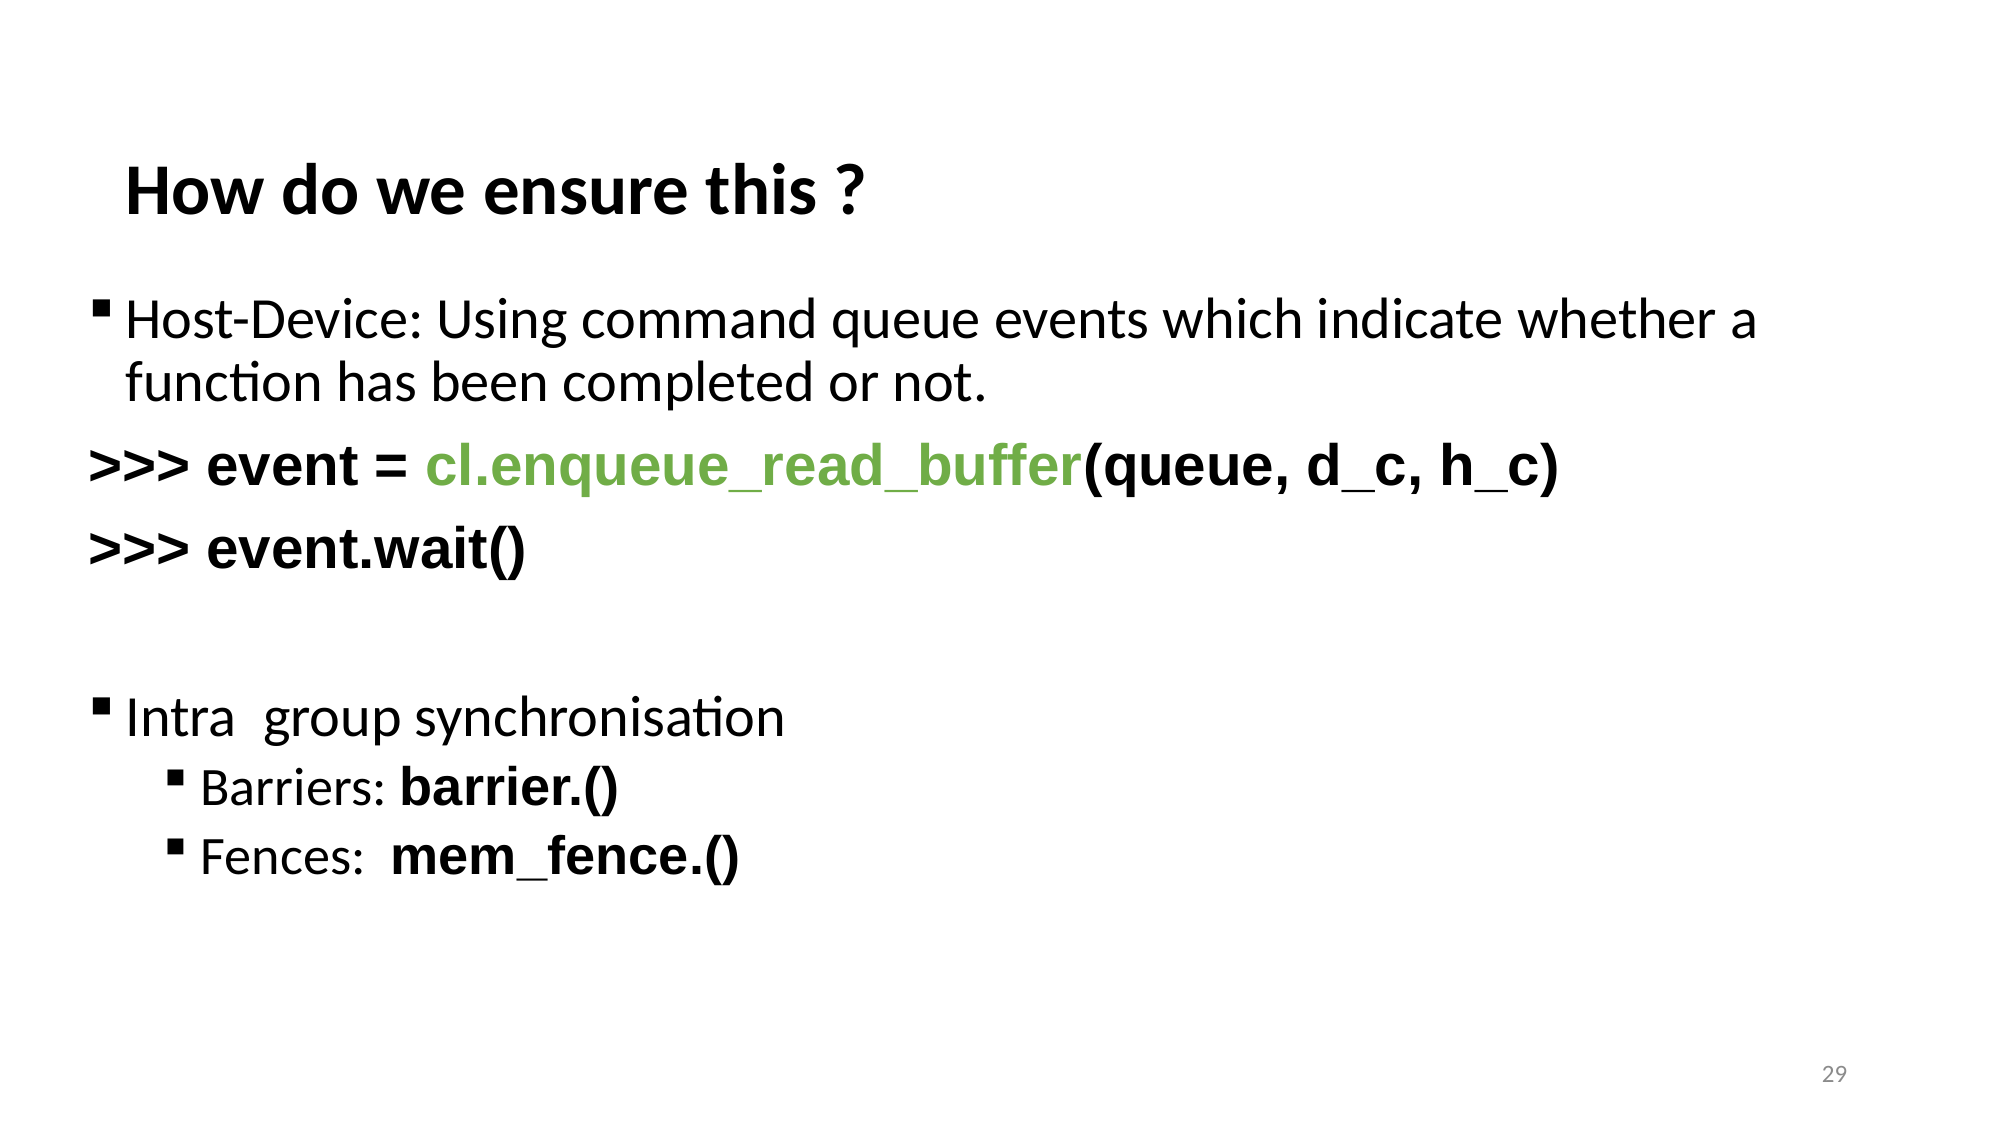

# How do we ensure this ?
Host-Device: Using command queue events which indicate whether a function has been completed or not.
>>> event = cl.enqueue_read_buffer(queue, d_c, h_c)
>>> event.wait()

Intra  group synchronisation
Barriers: barrier.()
Fences:  mem_fence.()
29